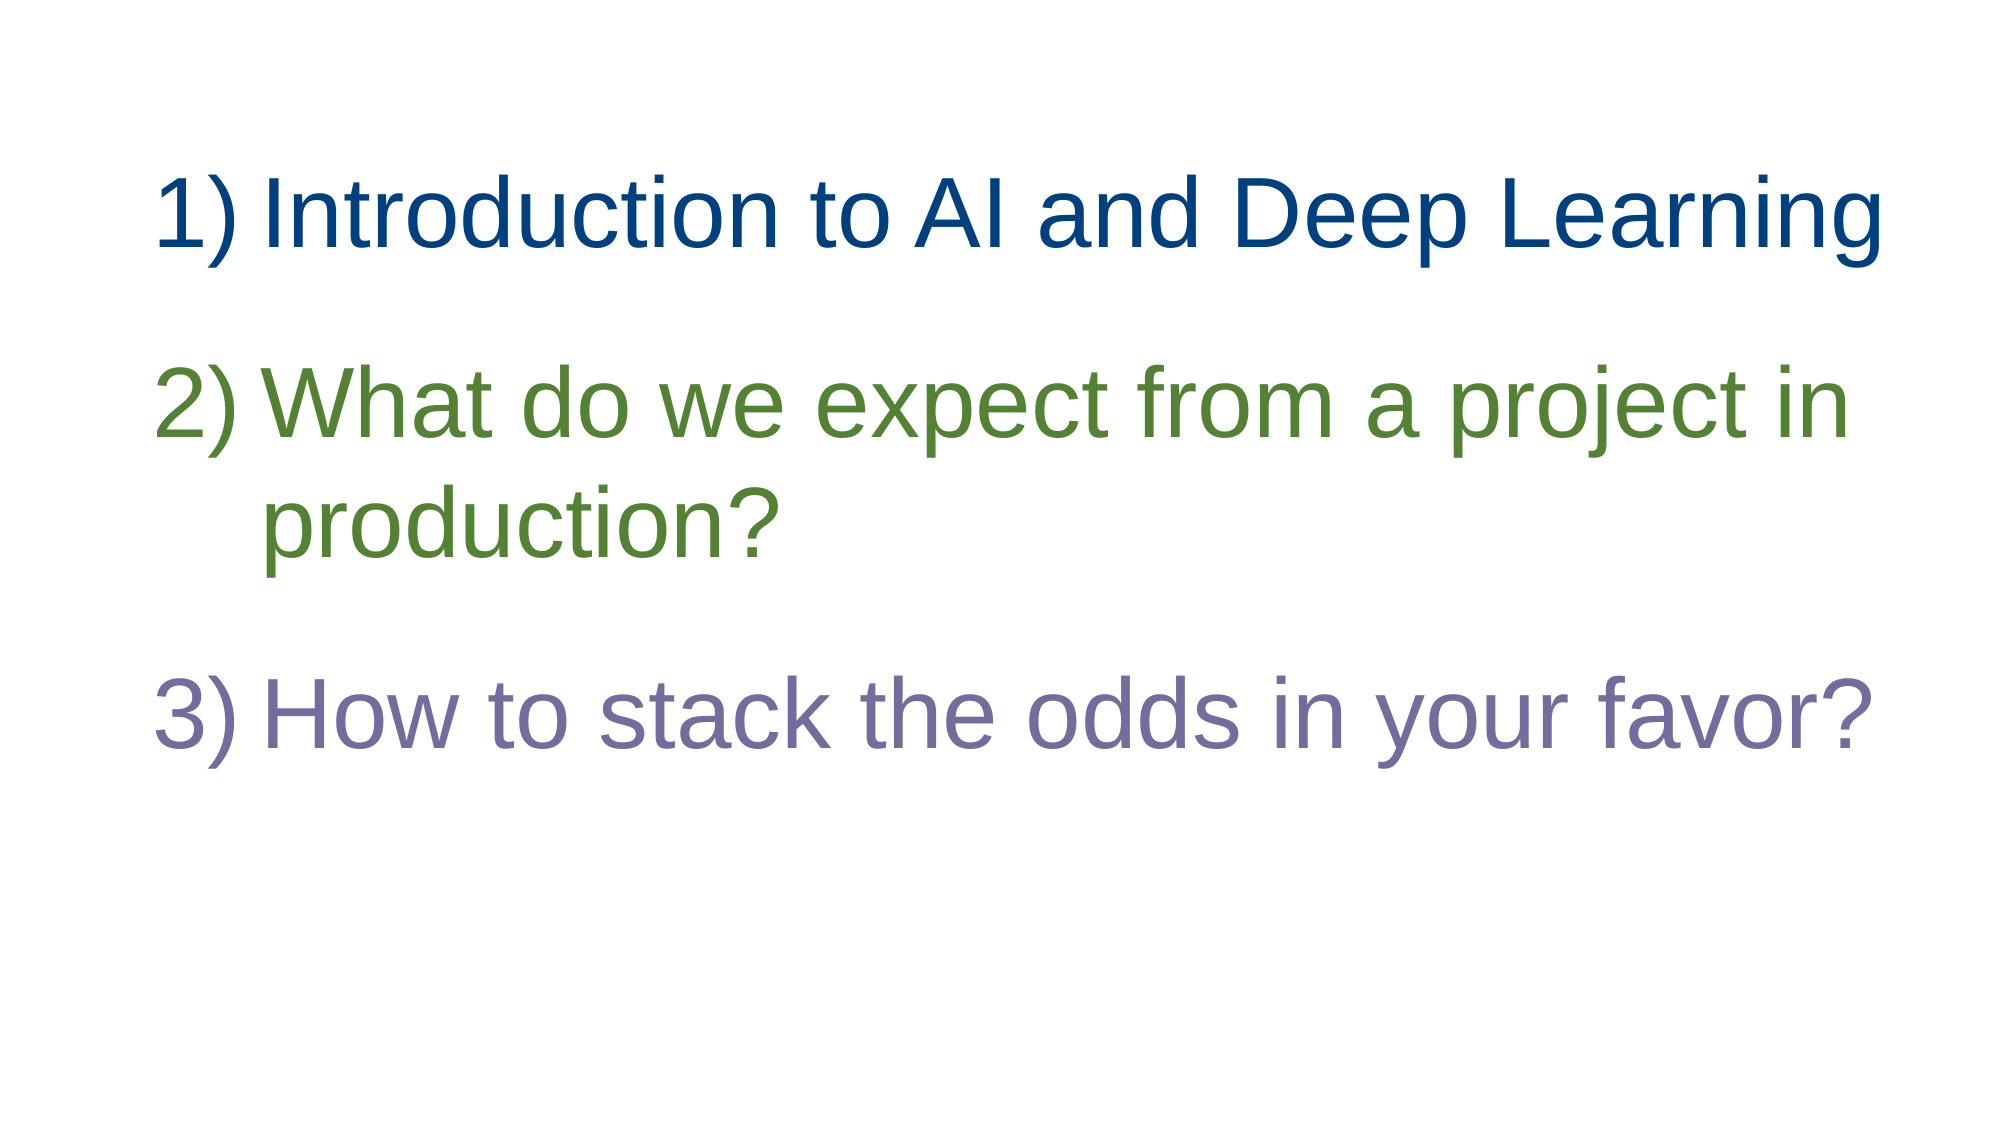

Introduction to AI and Deep Learning
What do we expect from a project in production?
How to stack the odds in your favor?